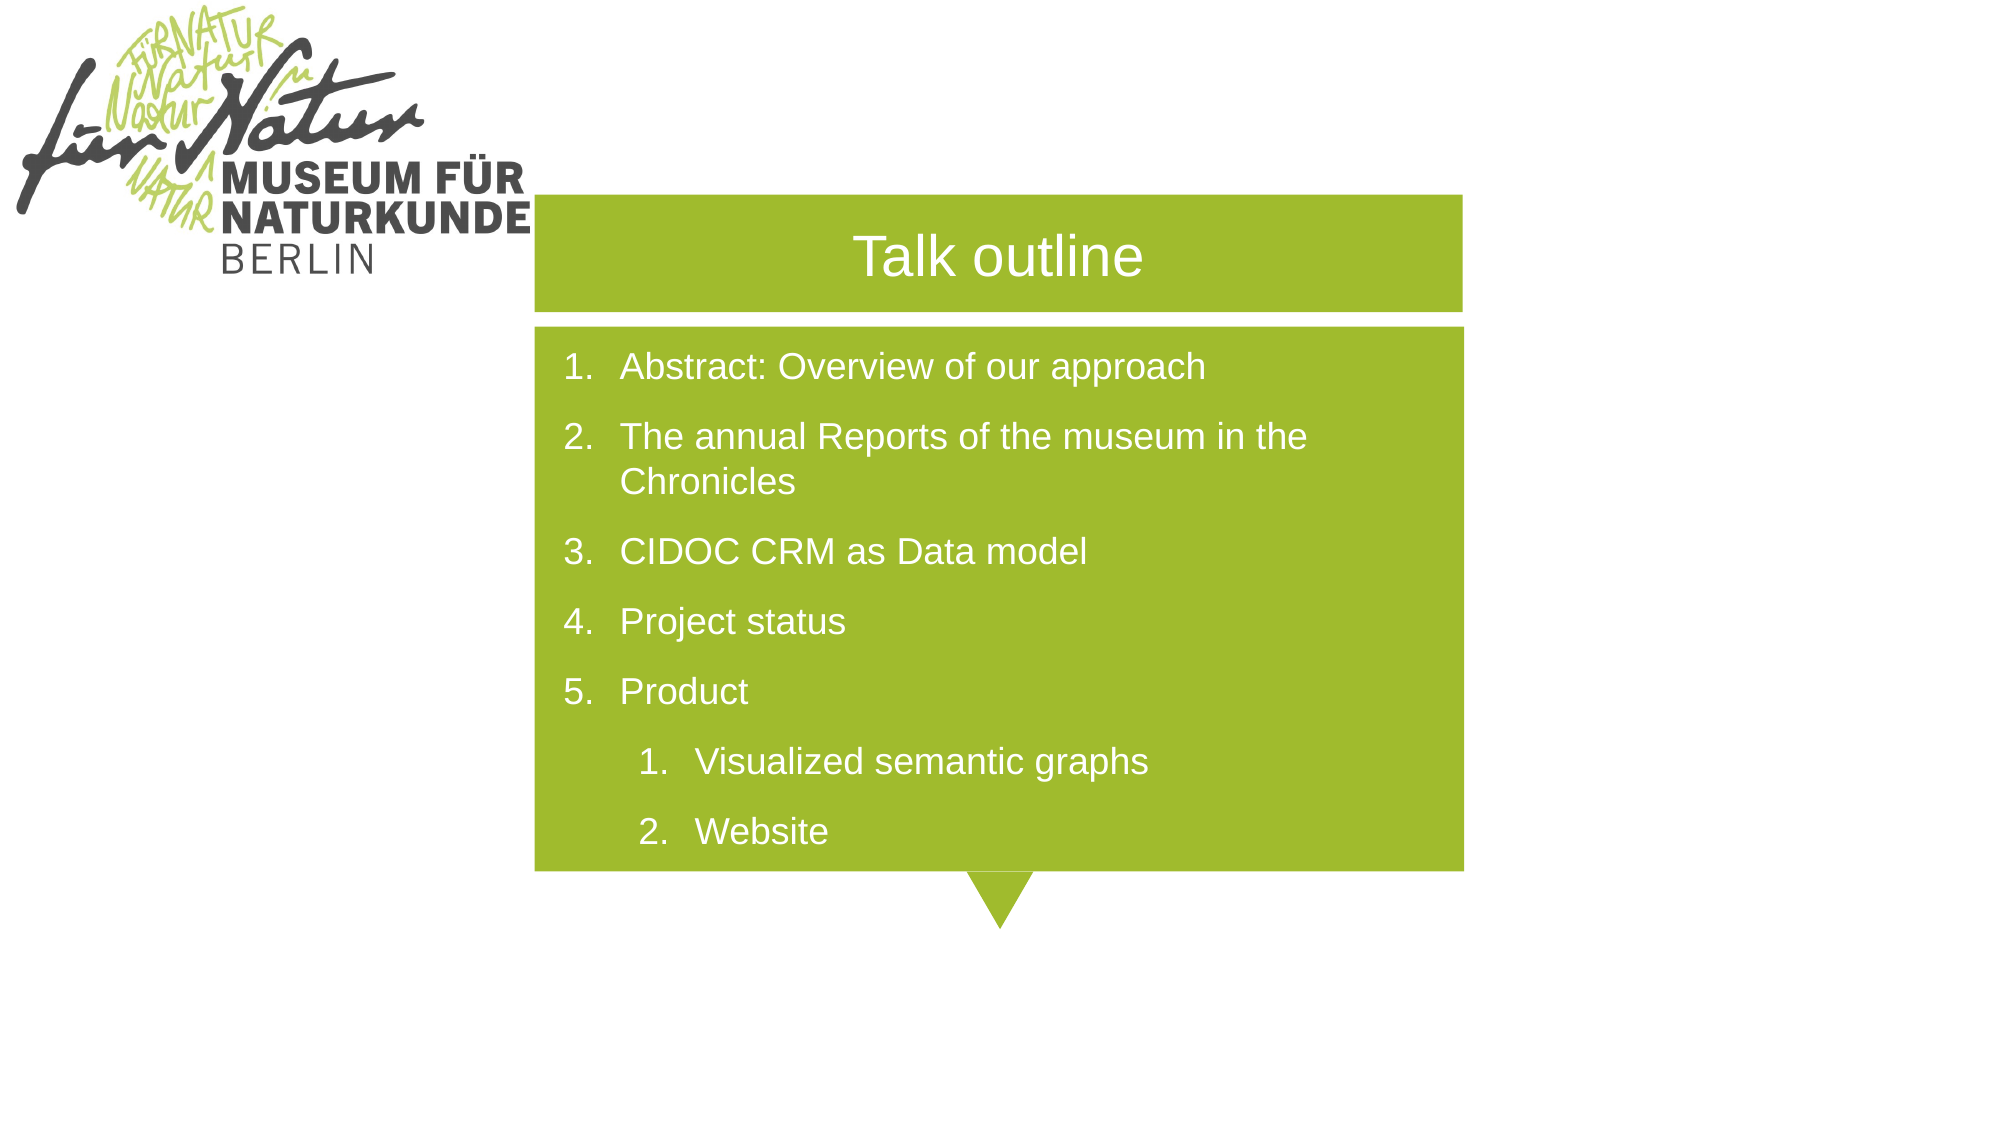

Talk outline
Abstract: Overview of our approach
The annual Reports of the museum in the Chronicles
CIDOC CRM as Data model
Project status
Product
Visualized semantic graphs
Website